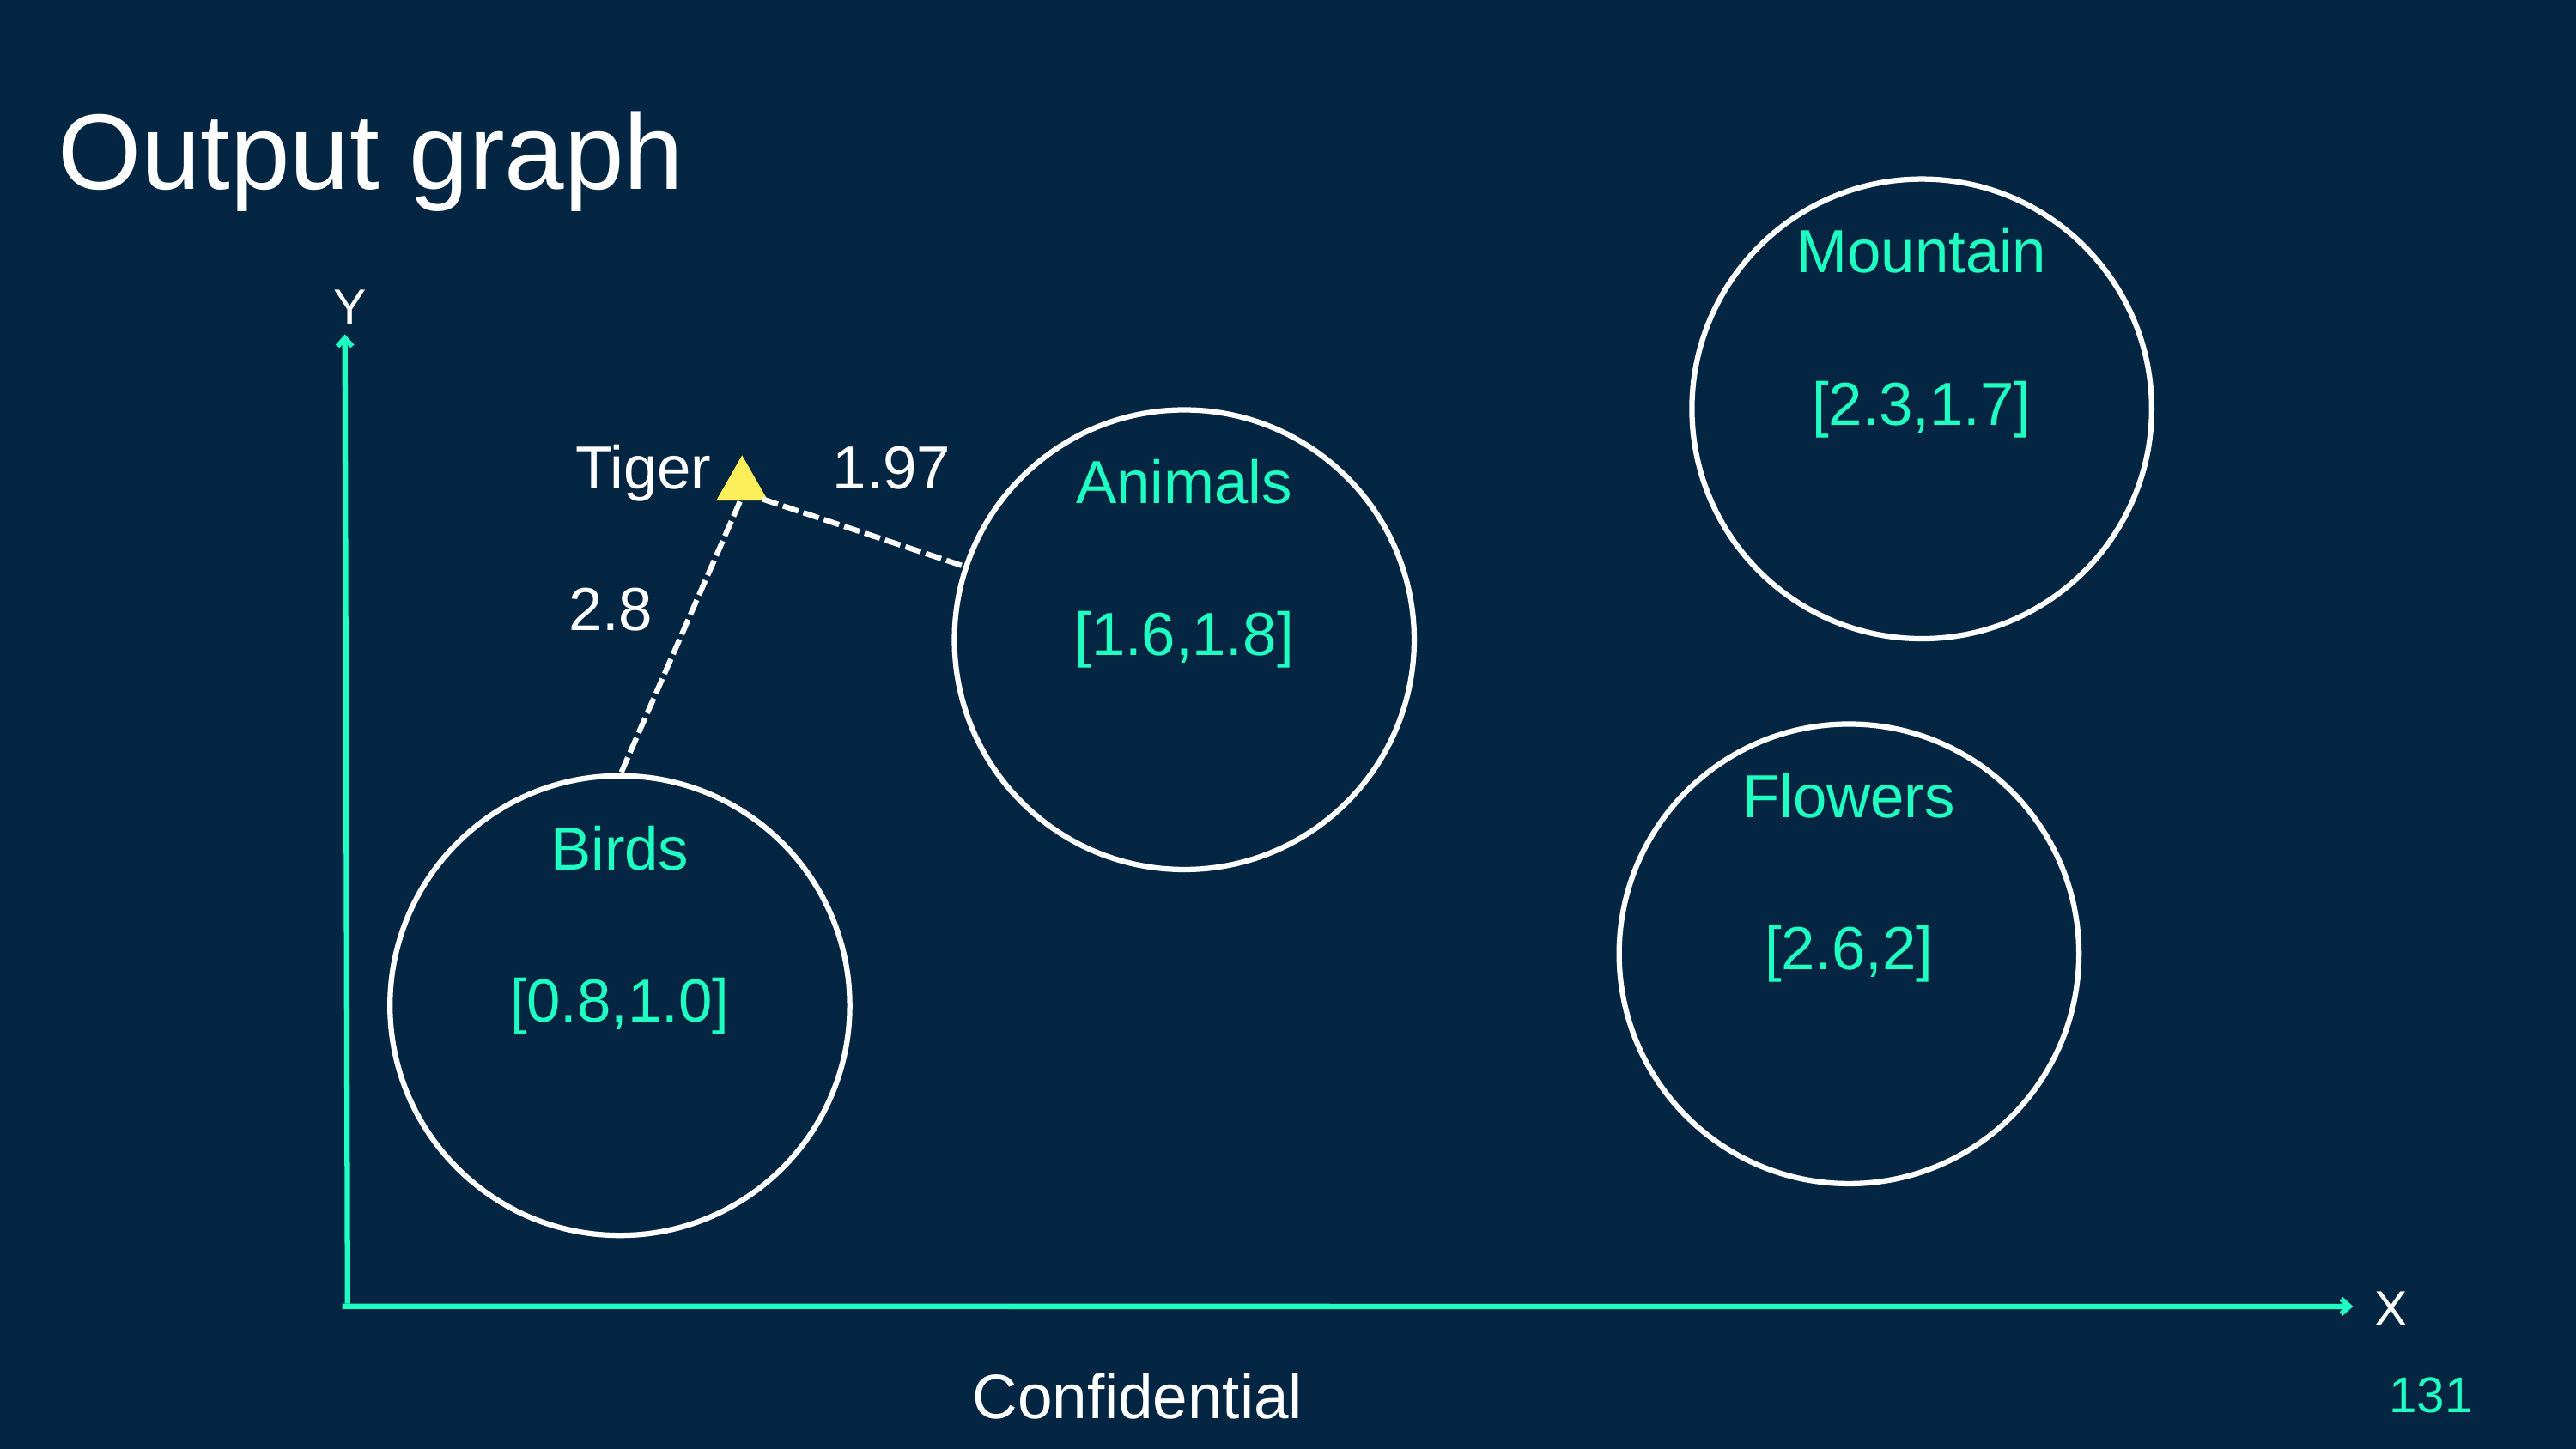

Output graph

Mountain
[2.3,1.7]
Y

Animals
[1.6,1.8]
1.97
Tiger

2.8

Flowers
[2.6,2]

Birds
[0.8,1.0]
X

Confidential
131